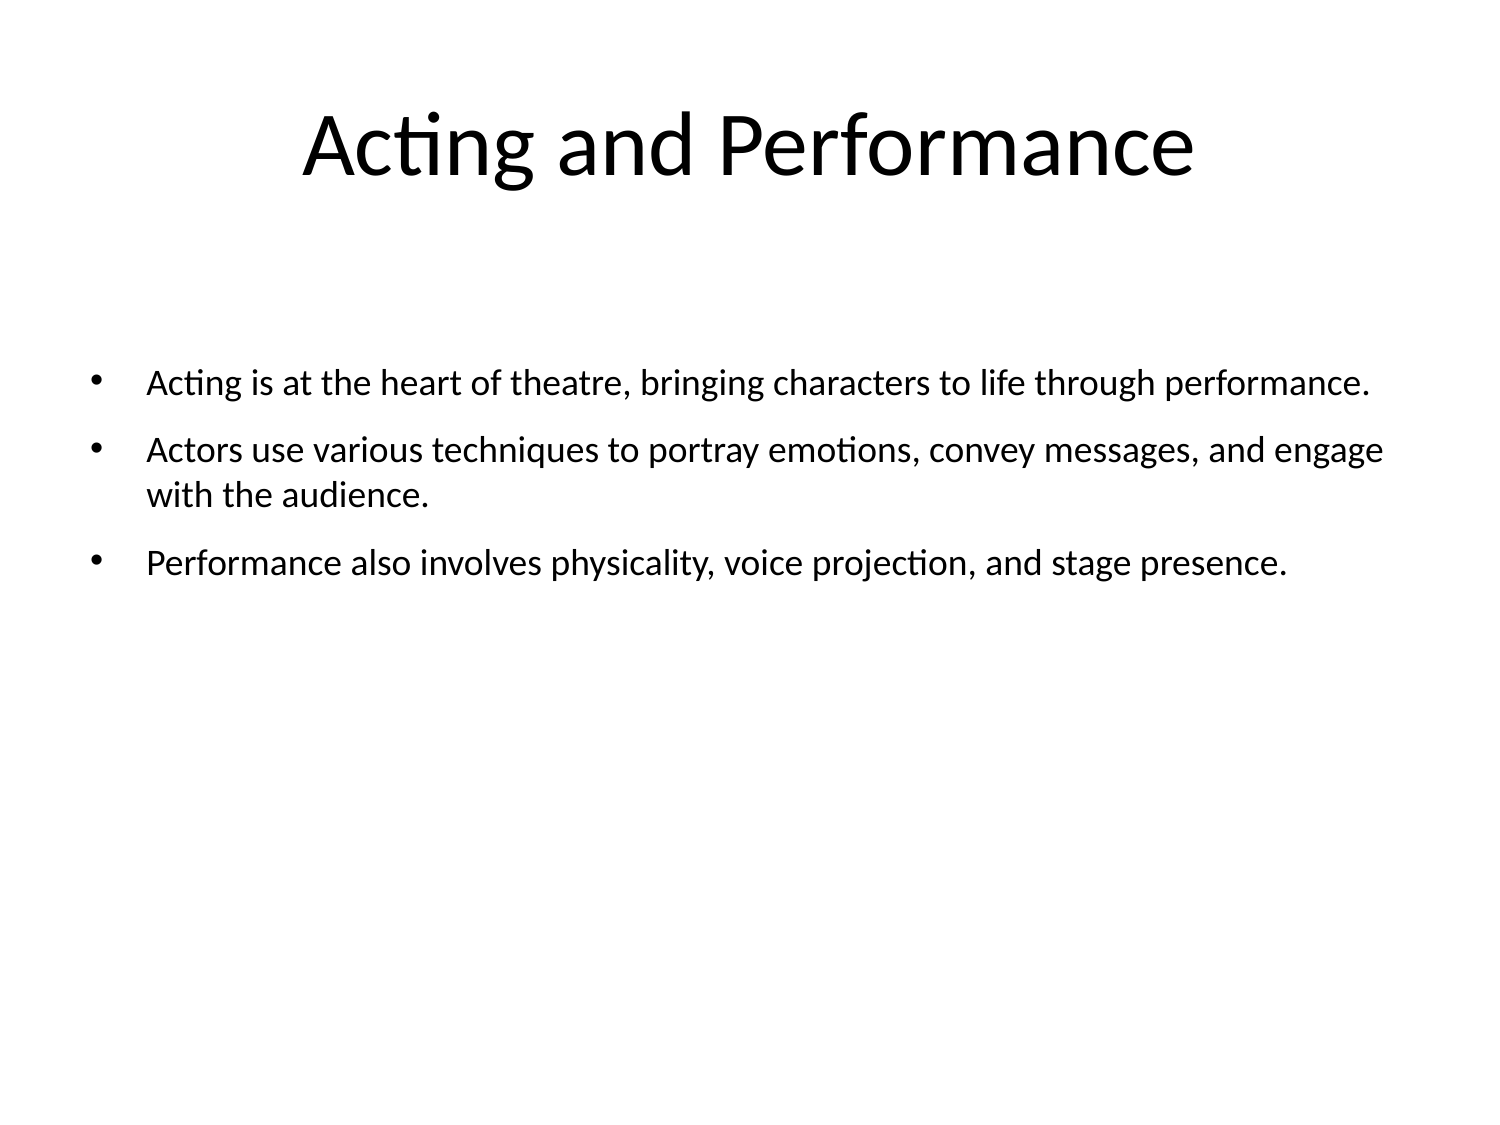

# Acting and Performance

Acting is at the heart of theatre, bringing characters to life through performance.
Actors use various techniques to portray emotions, convey messages, and engage with the audience.
Performance also involves physicality, voice projection, and stage presence.